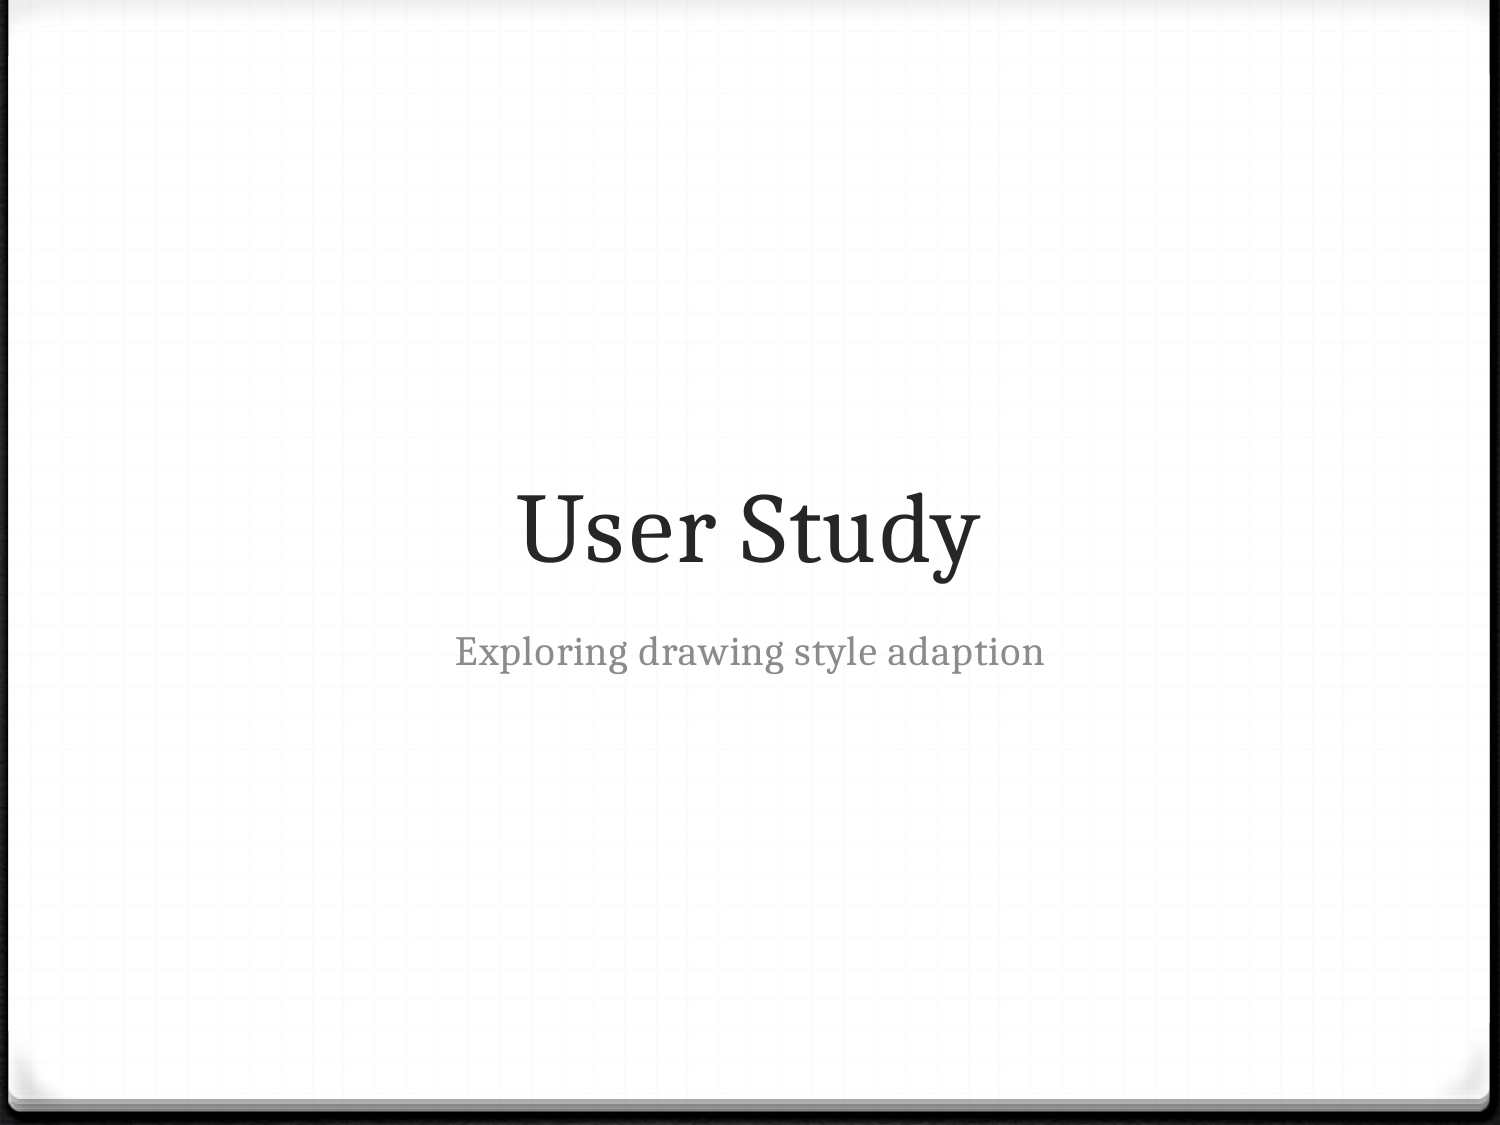

# User Study
Exploring drawing style adaption